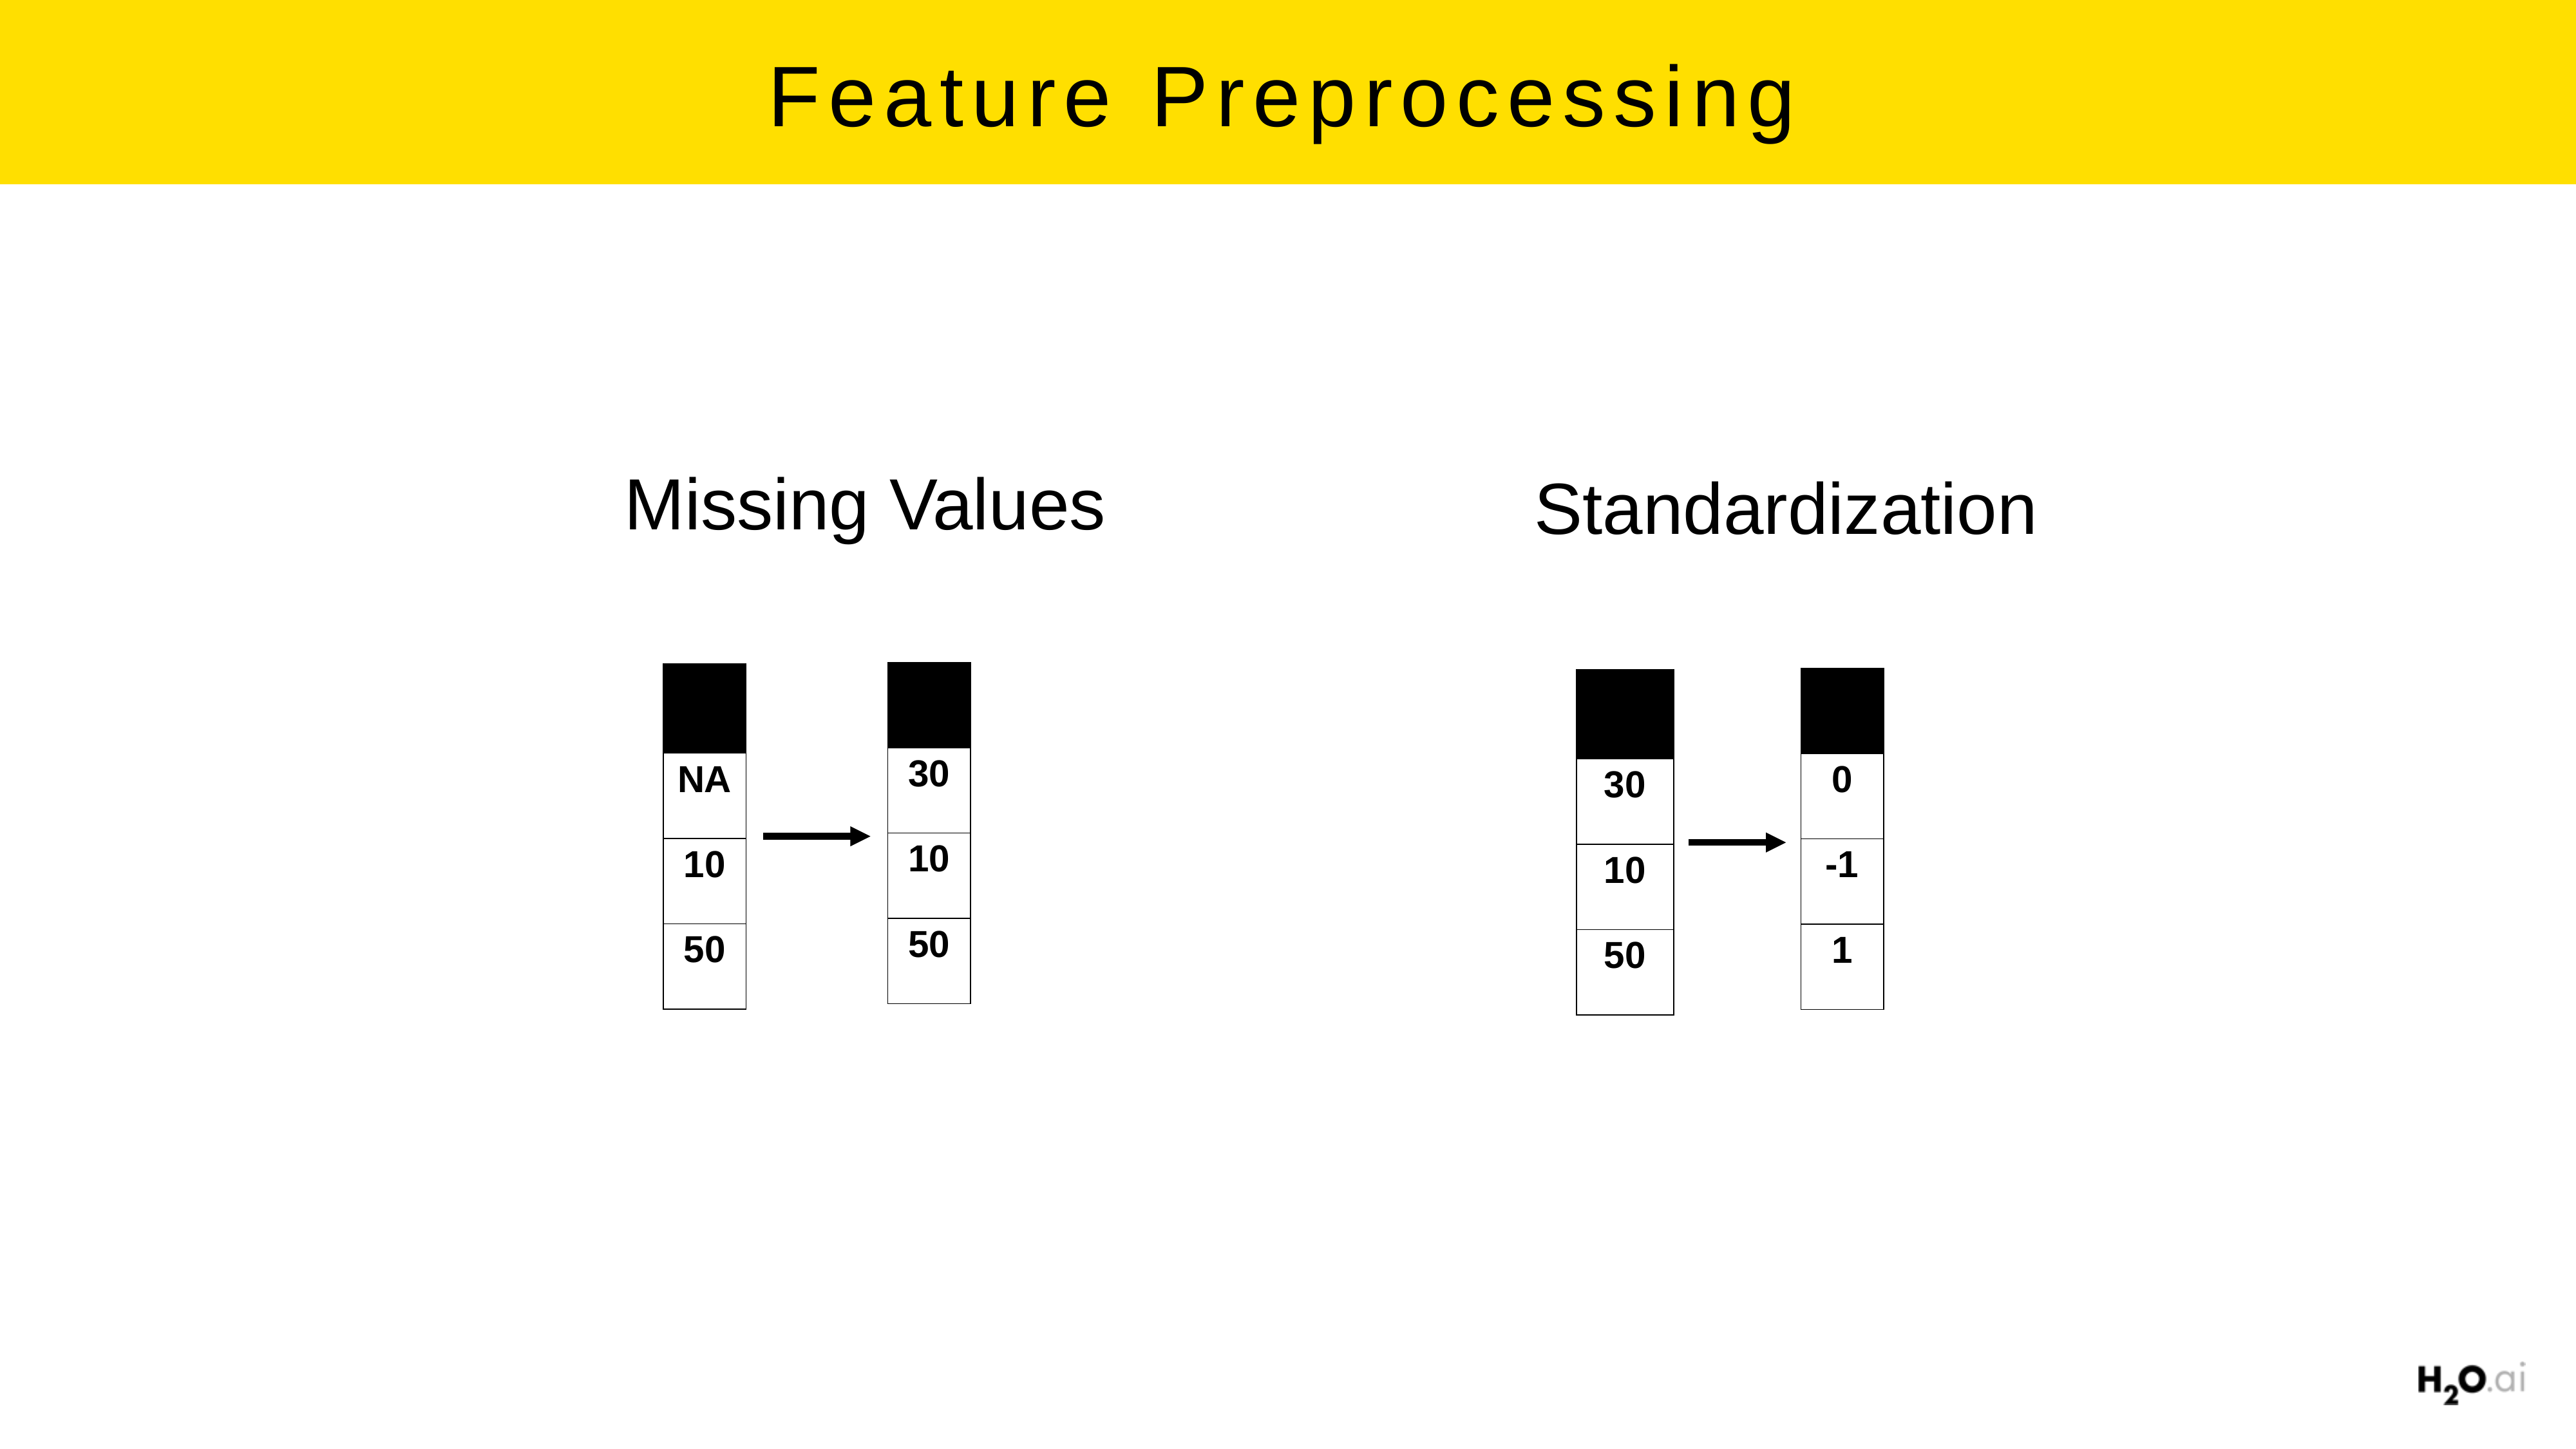

# Feature Preprocessing
Missing Values
Standardization
|  |
| --- |
| 30 |
| 10 |
| 50 |
|  |
| --- |
| NA |
| 10 |
| 50 |
|  |
| --- |
| 0 |
| -1 |
| 1 |
|  |
| --- |
| 30 |
| 10 |
| 50 |